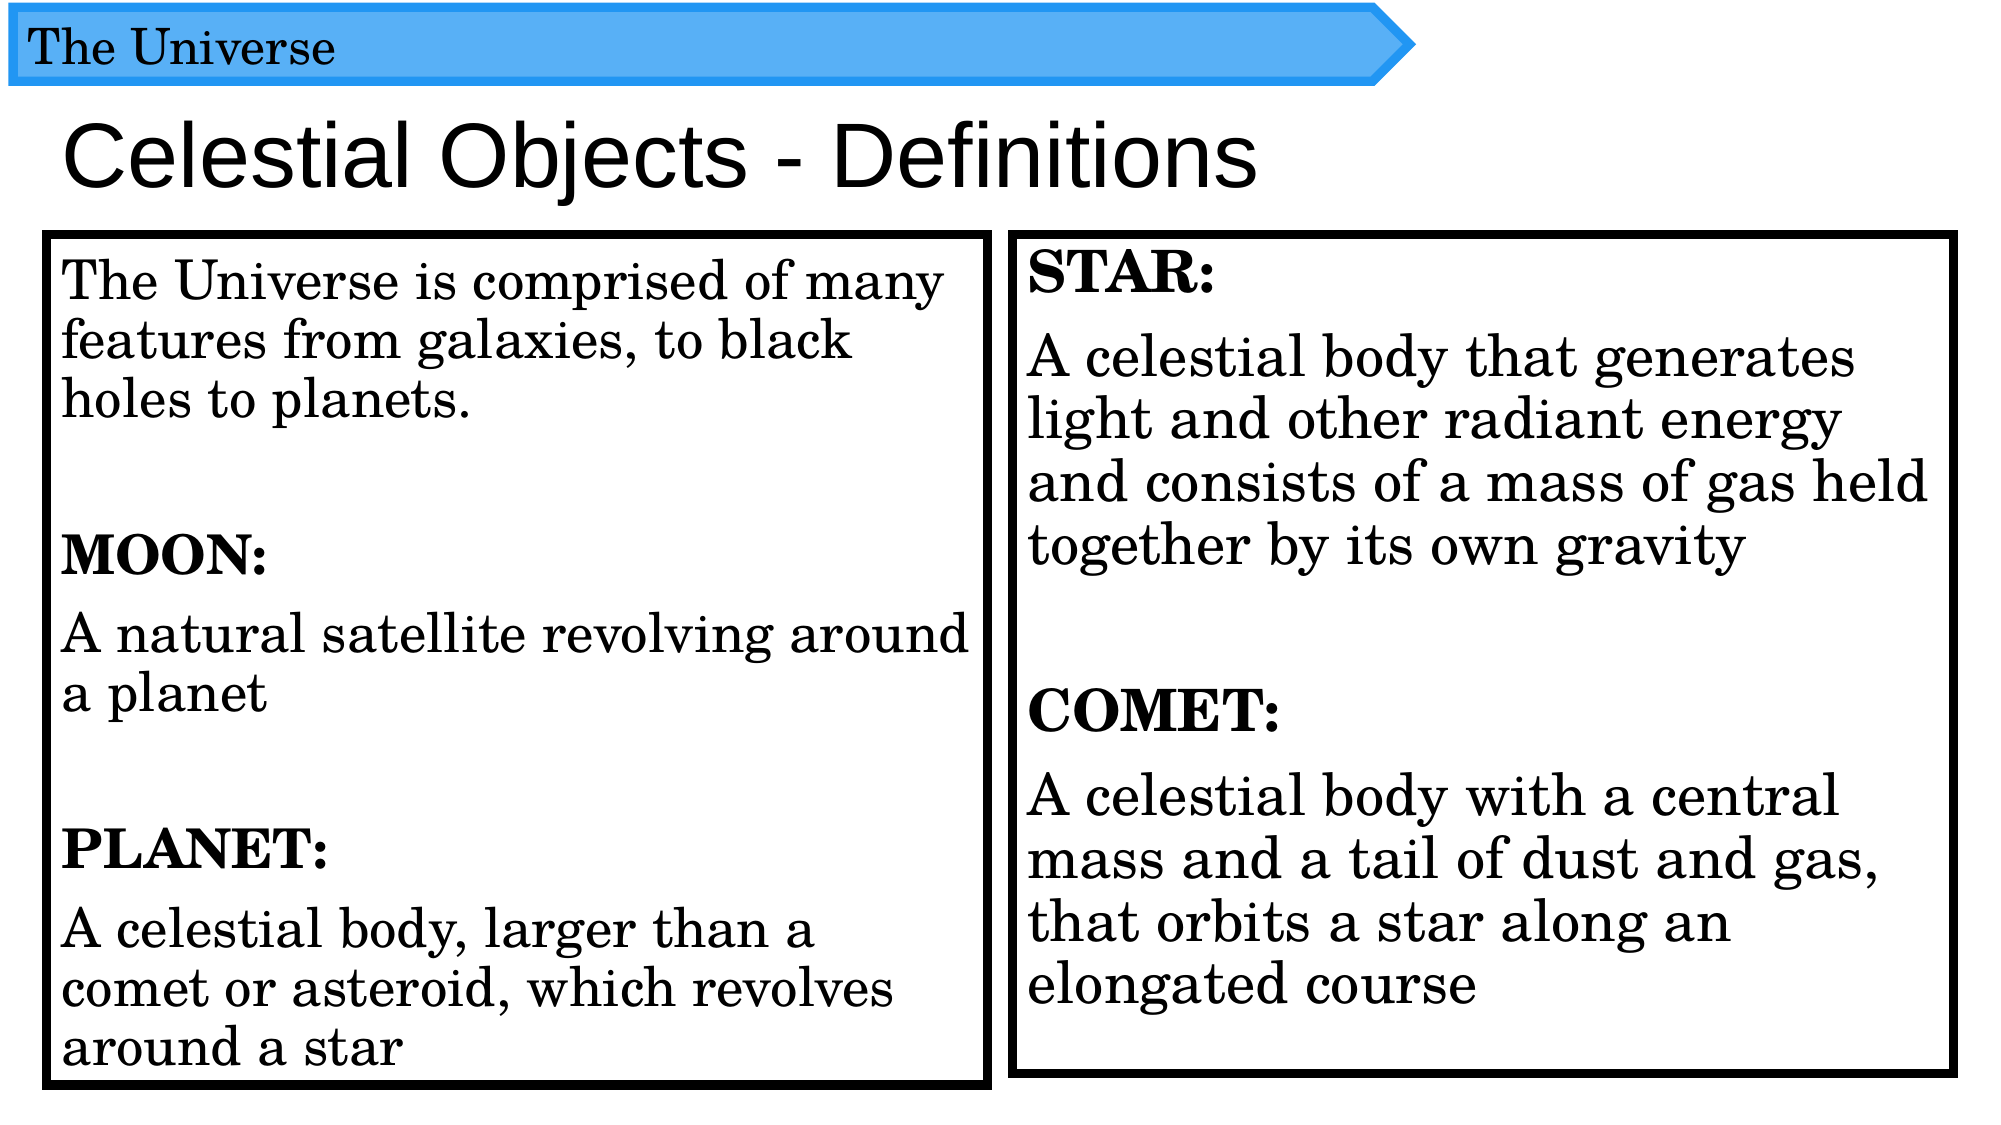

The Universe

# Celestial Objects - Definitions

STAR:
A celestial body that generates light and other radiant energy and consists of a mass of gas held together by its own gravity

COMET:
A celestial body with a central mass and a tail of dust and gas, that orbits a star along an elongated course

The Universe is comprised of many features from galaxies, to black holes to planets.

MOON:
A natural satellite revolving around a planet

PLANET:
A celestial body, larger than a comet or asteroid, which revolves around a star